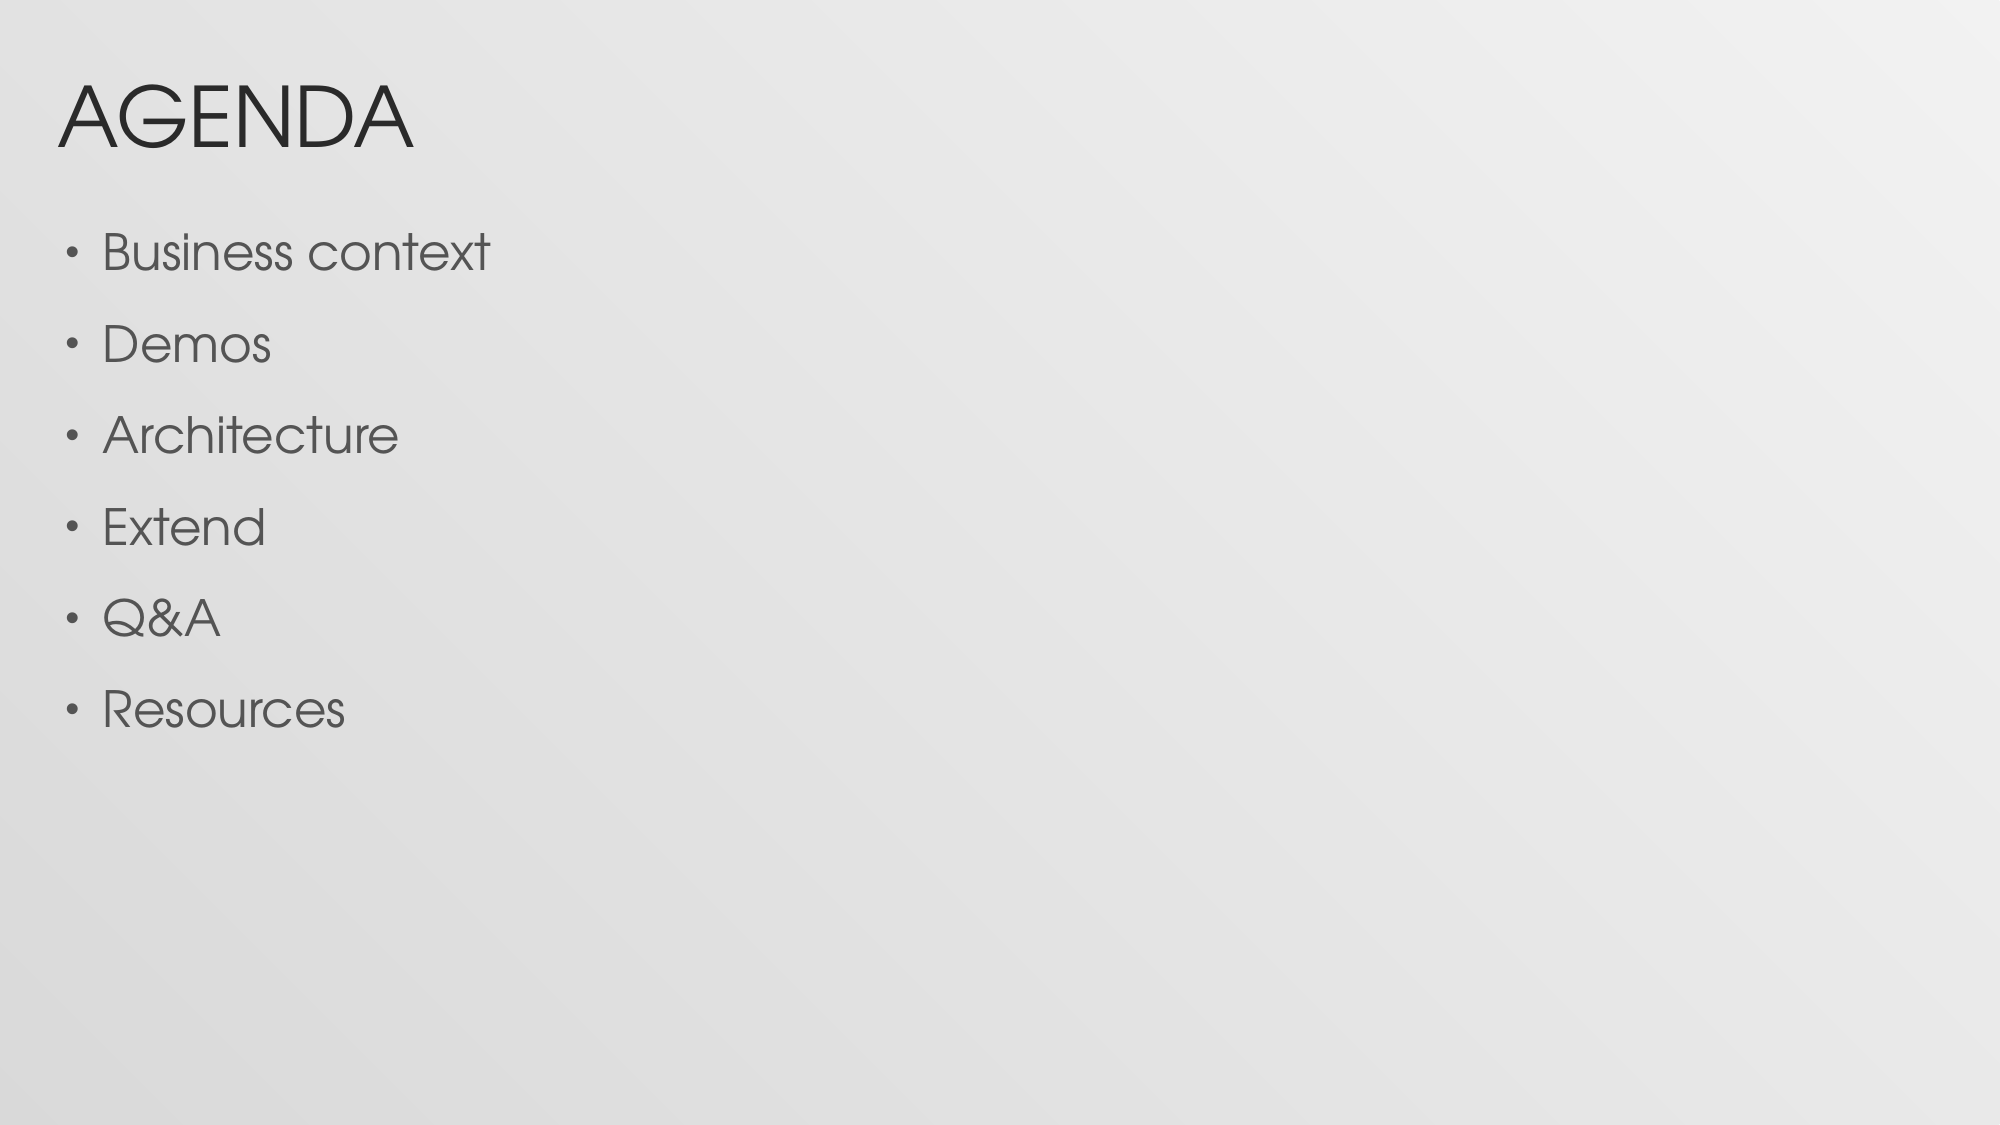

# Agenda
Business context
Demos
Architecture
Extend
Q&A
Resources